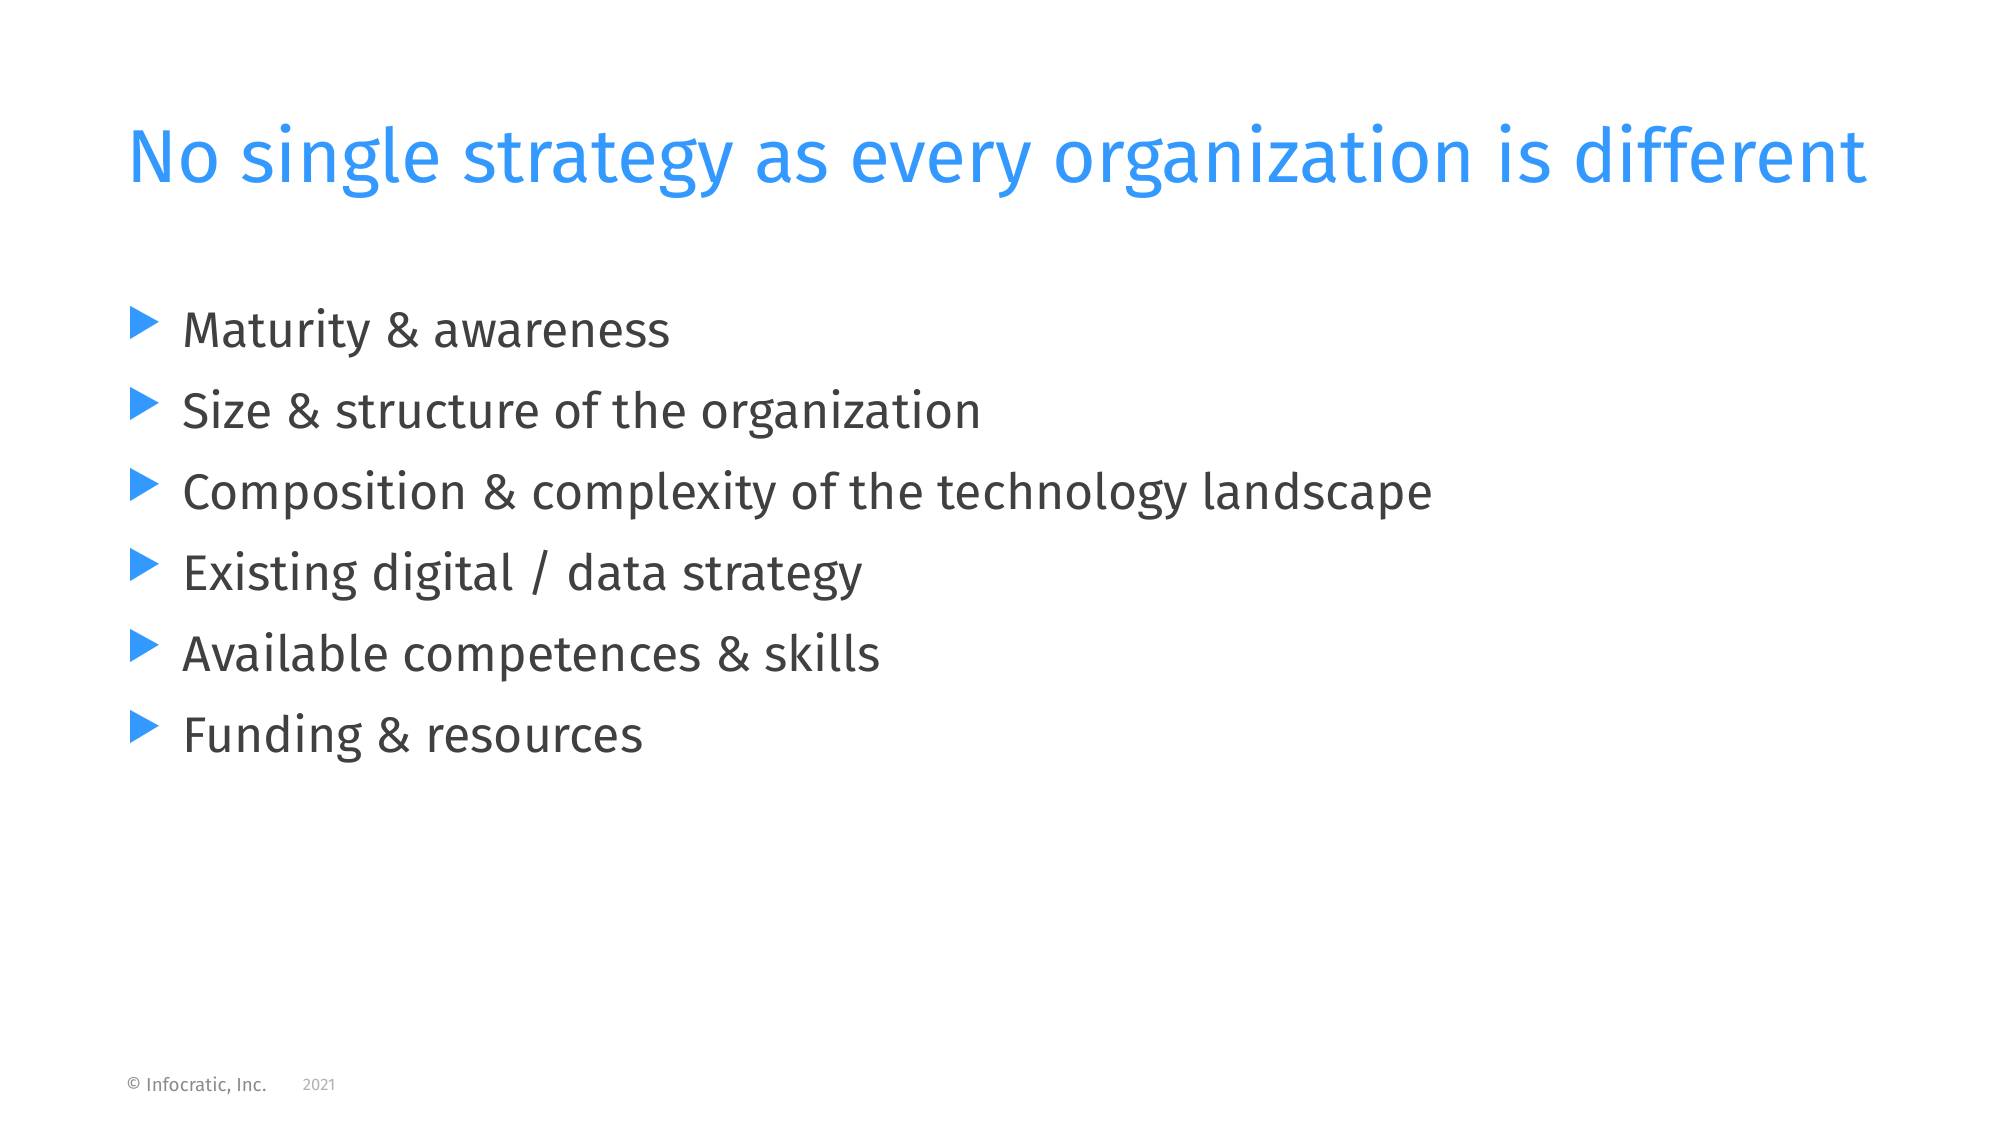

# No single strategy as every organization is different
Maturity & awareness
Size & structure of the organization
Composition & complexity of the technology landscape
Existing digital / data strategy
Available competences & skills
Funding & resources
© Infocratic, Inc.
2021